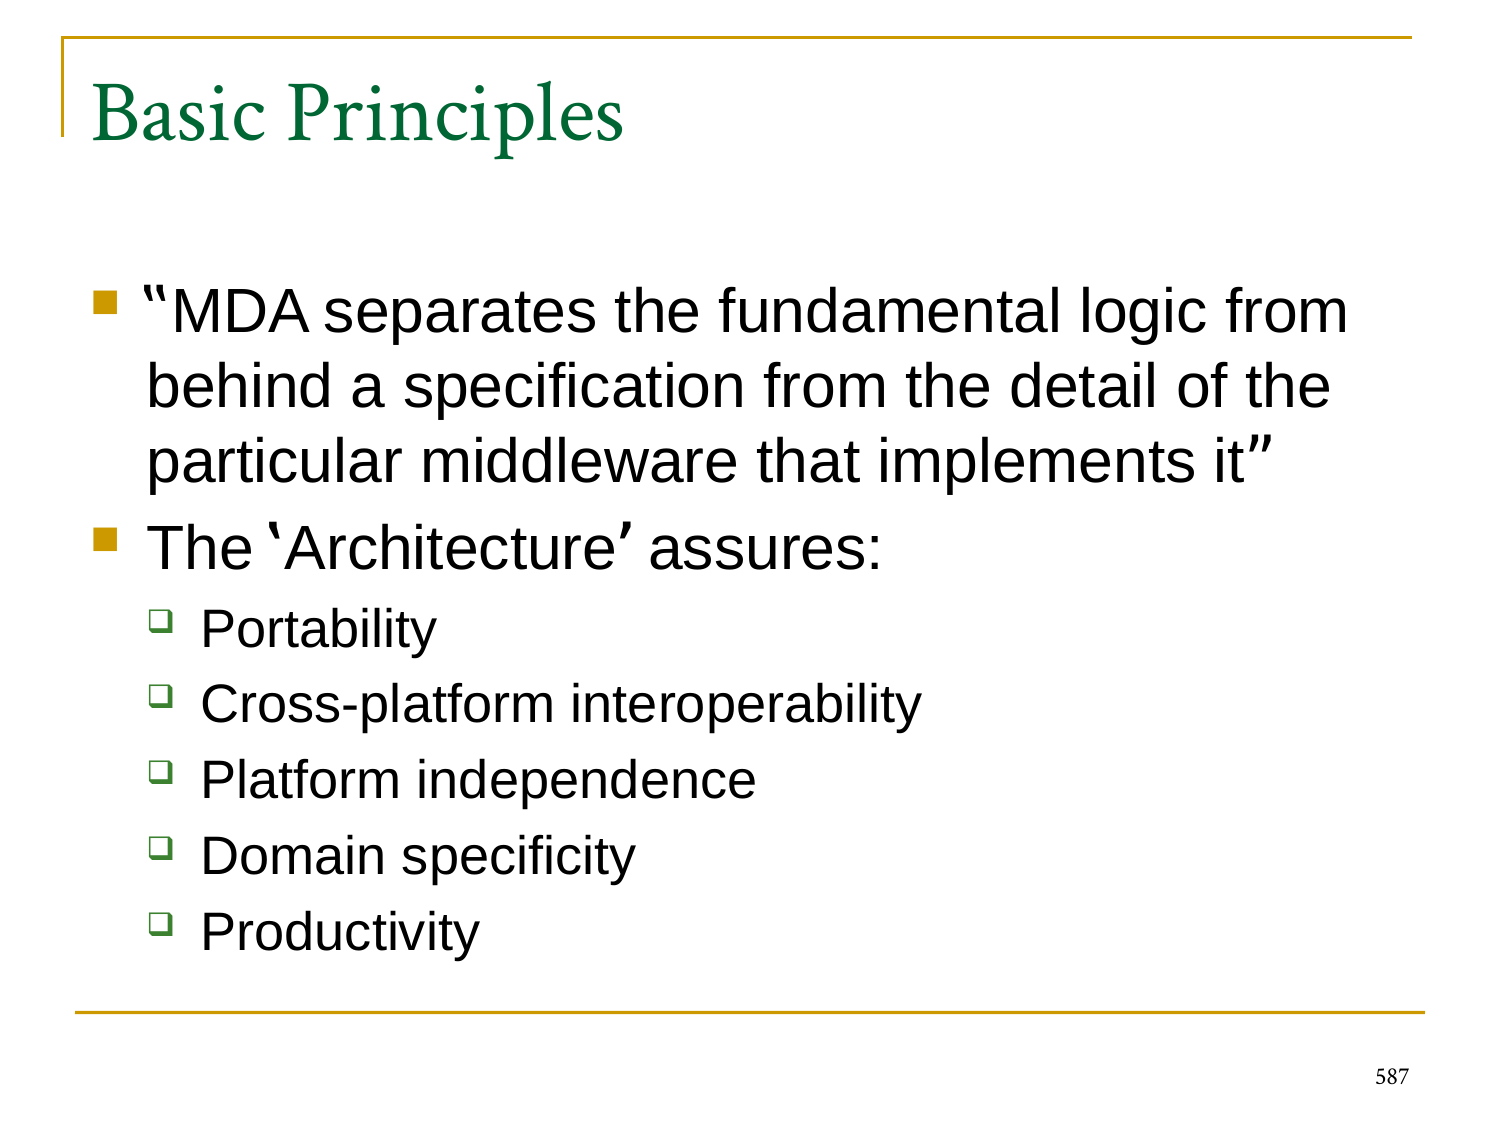

# Basic Principles
“MDA separates the fundamental logic from behind a specification from the detail of the particular middleware that implements it”
The ‘Architecture’ assures:
Portability
Cross-platform interoperability
Platform independence
Domain specificity
Productivity
587